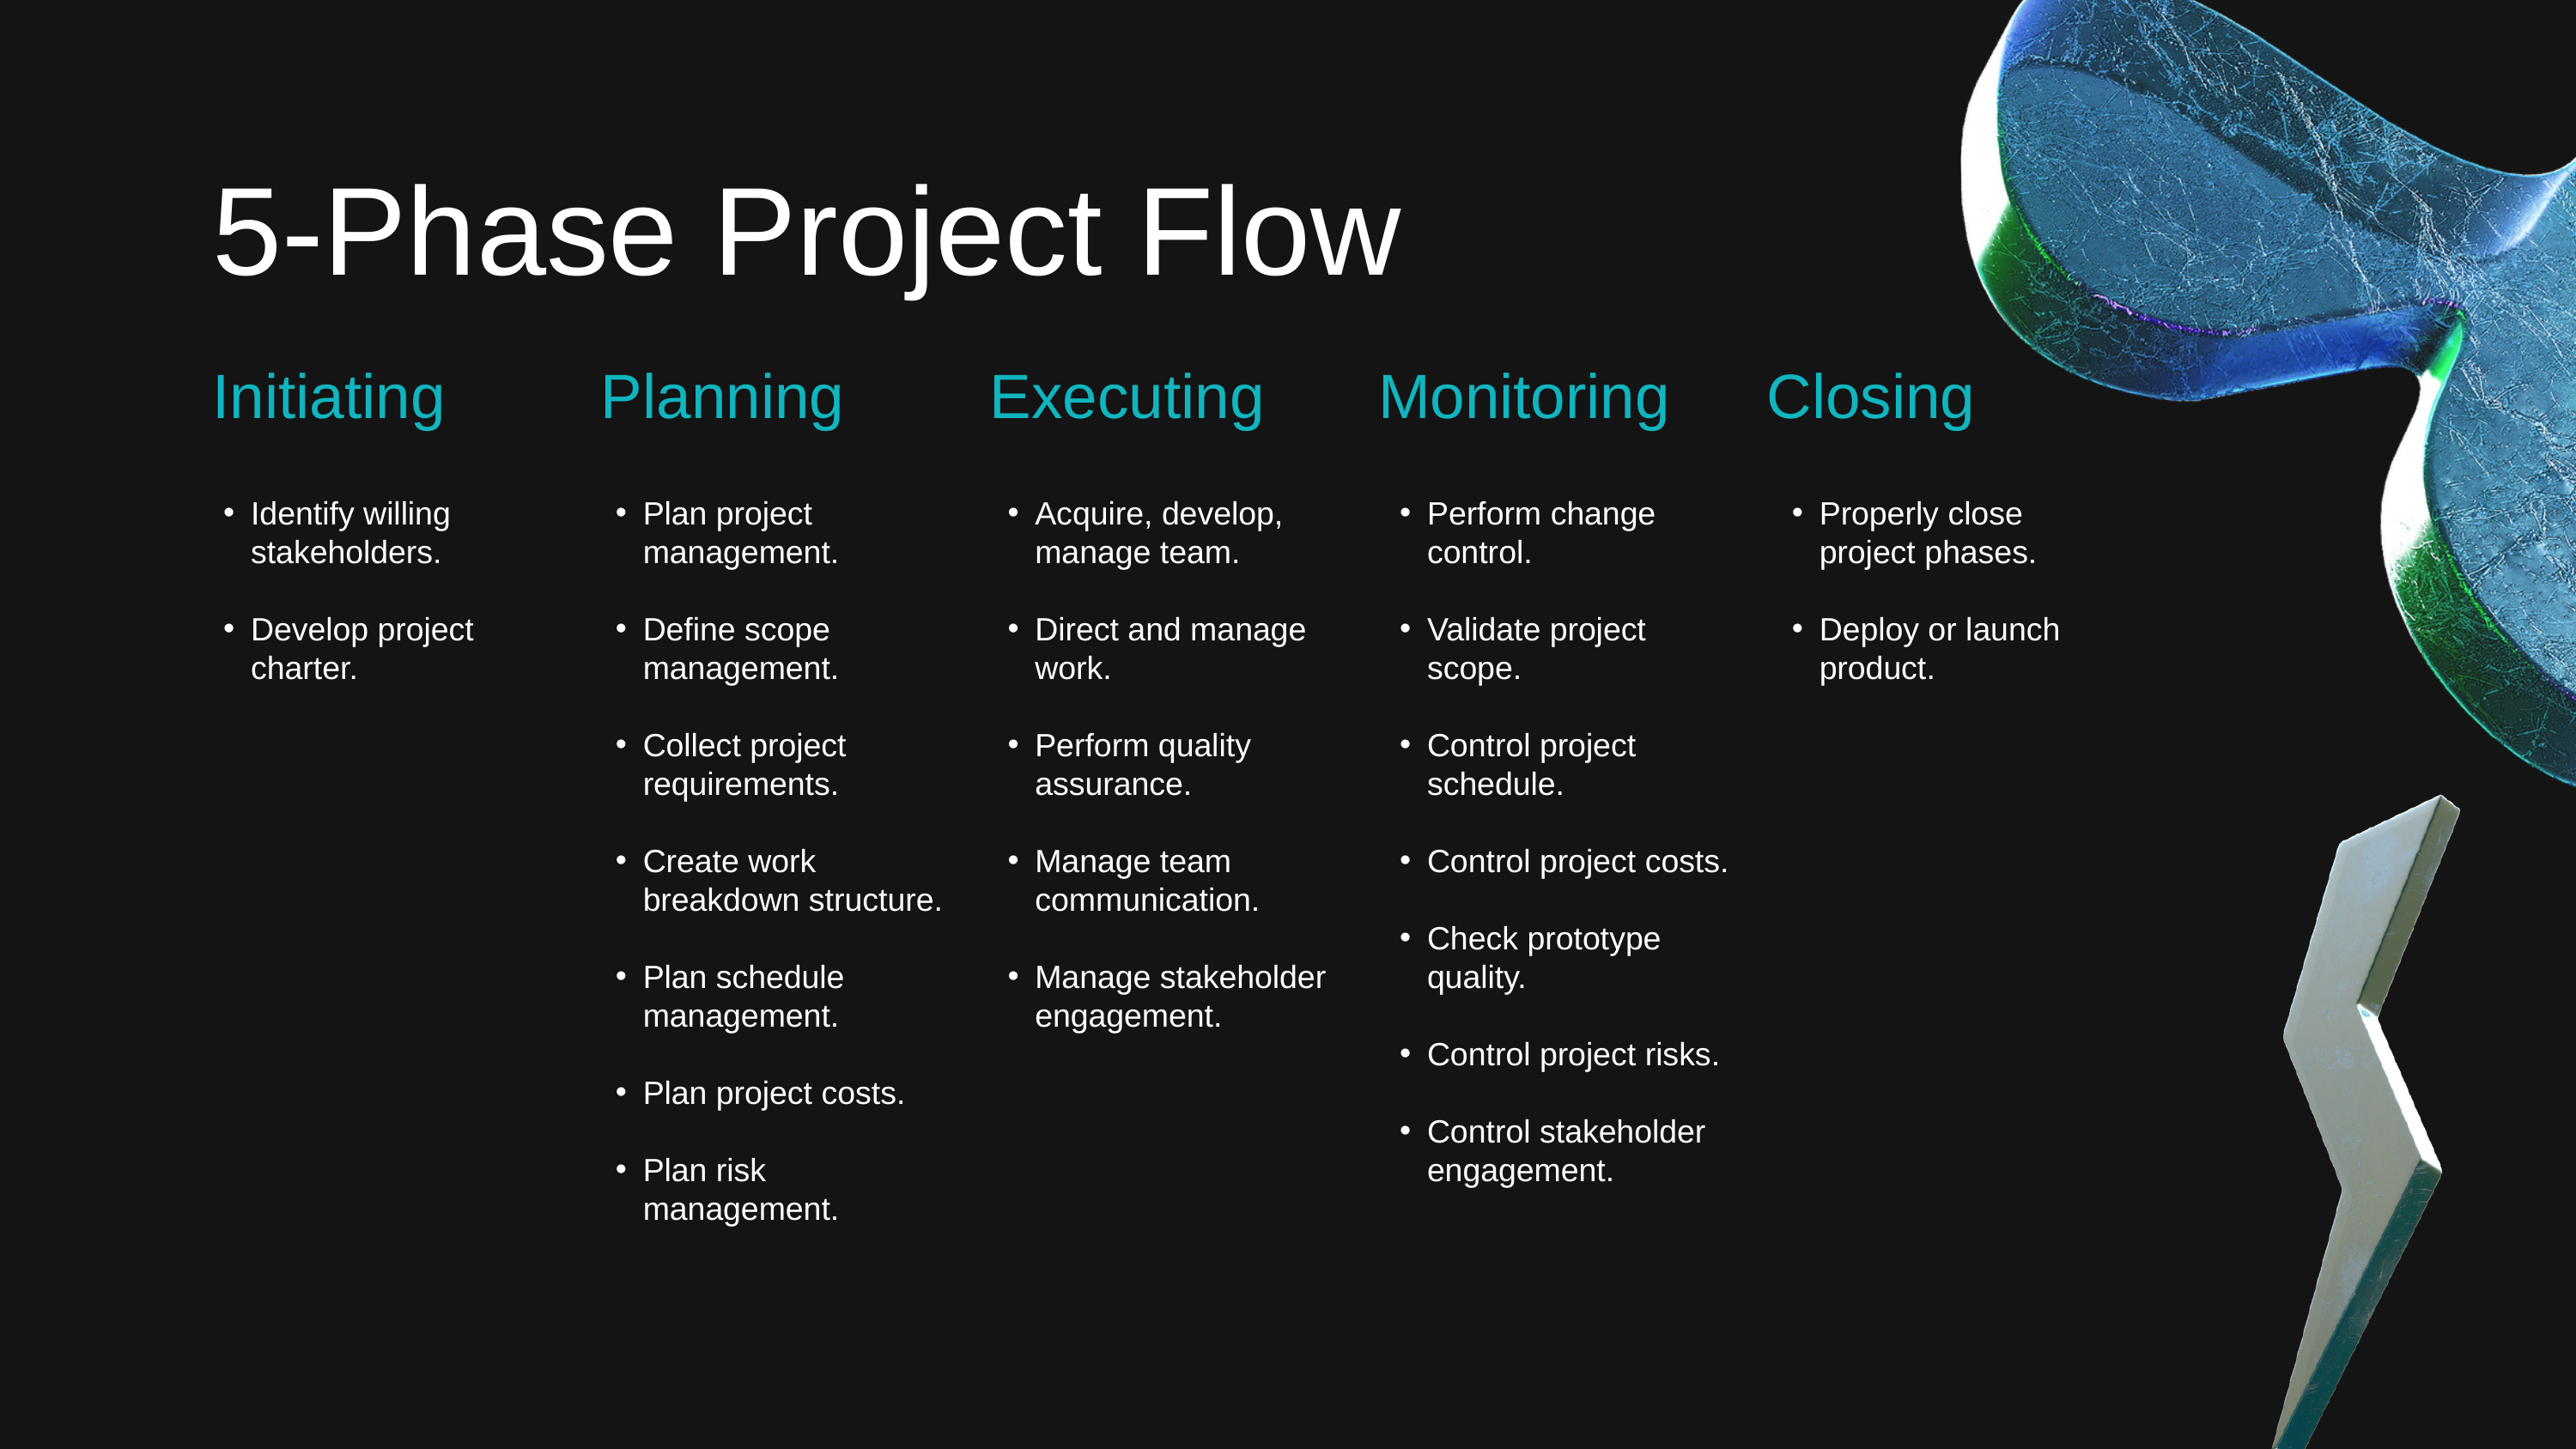

5-Phase Project Flow
Initiating
Planning
Executing
Monitoring
Closing
Identify willing stakeholders.

Develop project charter.
Plan project management.

Define scope management.

Collect project requirements.

Create work breakdown structure.

Plan schedule management.

Plan project costs.

Plan risk management.
Acquire, develop, manage team.

Direct and manage work.

Perform quality assurance.

Manage team communication.

Manage stakeholder engagement.
Perform change control.

Validate project scope.

Control project schedule.

Control project costs.

Check prototype quality.

Control project risks.

Control stakeholder engagement.
Properly close project phases.

Deploy or launch product.